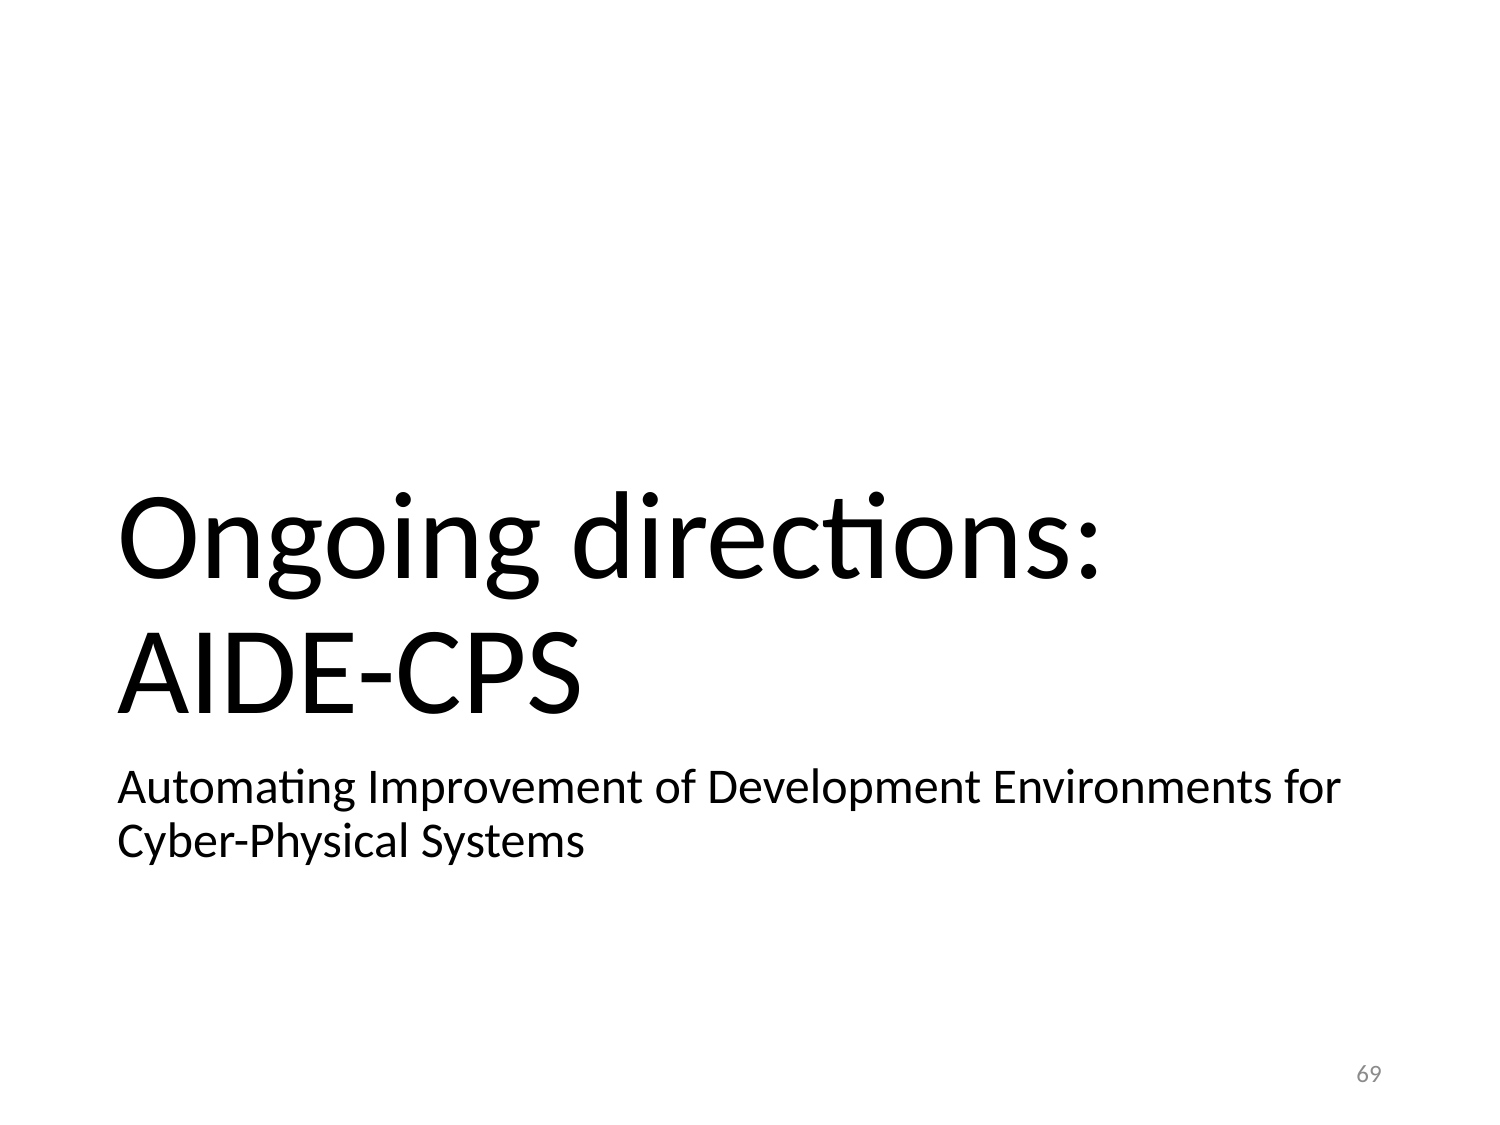

# Ongoing directions: AIDE-CPS
Automating Improvement of Development Environments for Cyber-Physical Systems
69